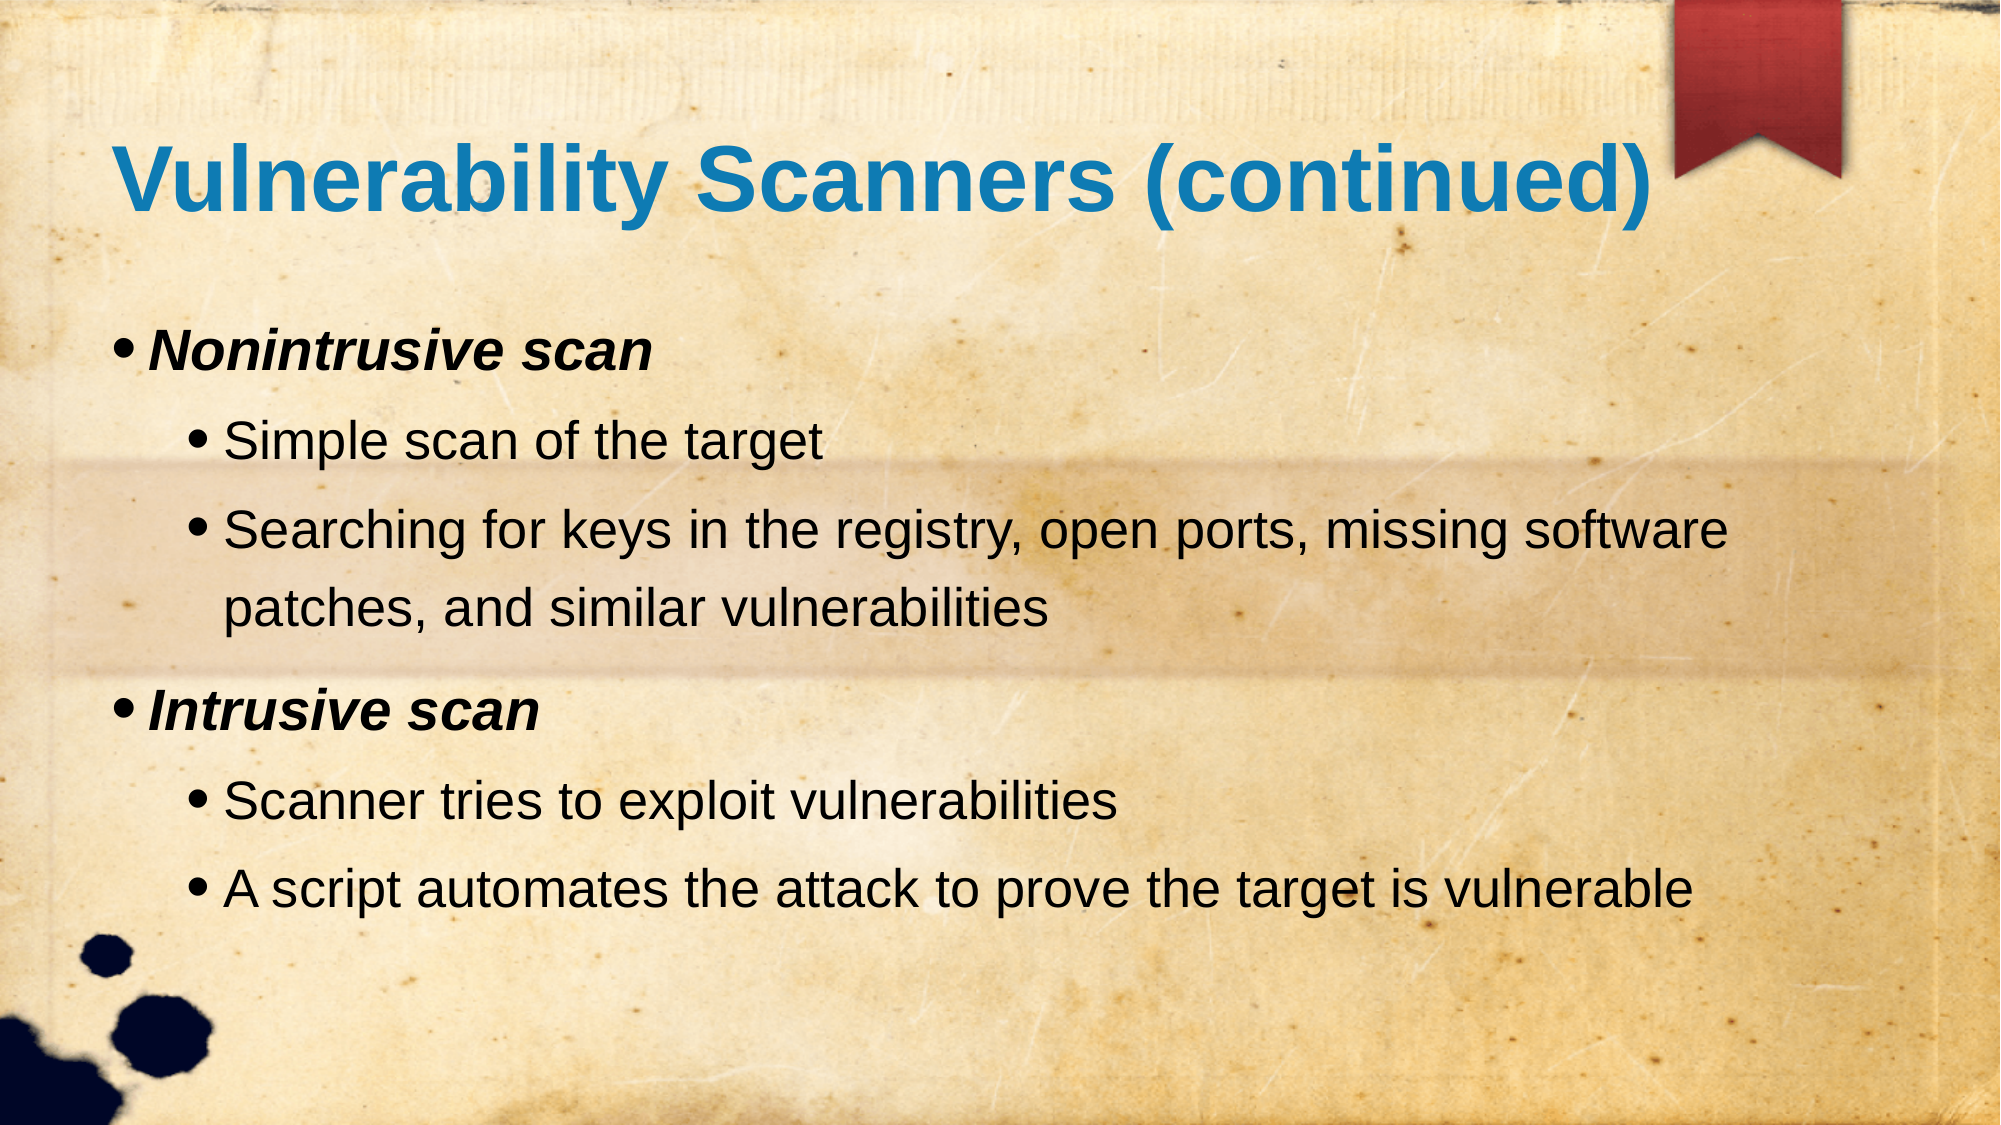

Vulnerability Scanners (continued)
Nonintrusive scan
Simple scan of the target
Searching for keys in the registry, open ports, missing software patches, and similar vulnerabilities
Intrusive scan
Scanner tries to exploit vulnerabilities
A script automates the attack to prove the target is vulnerable